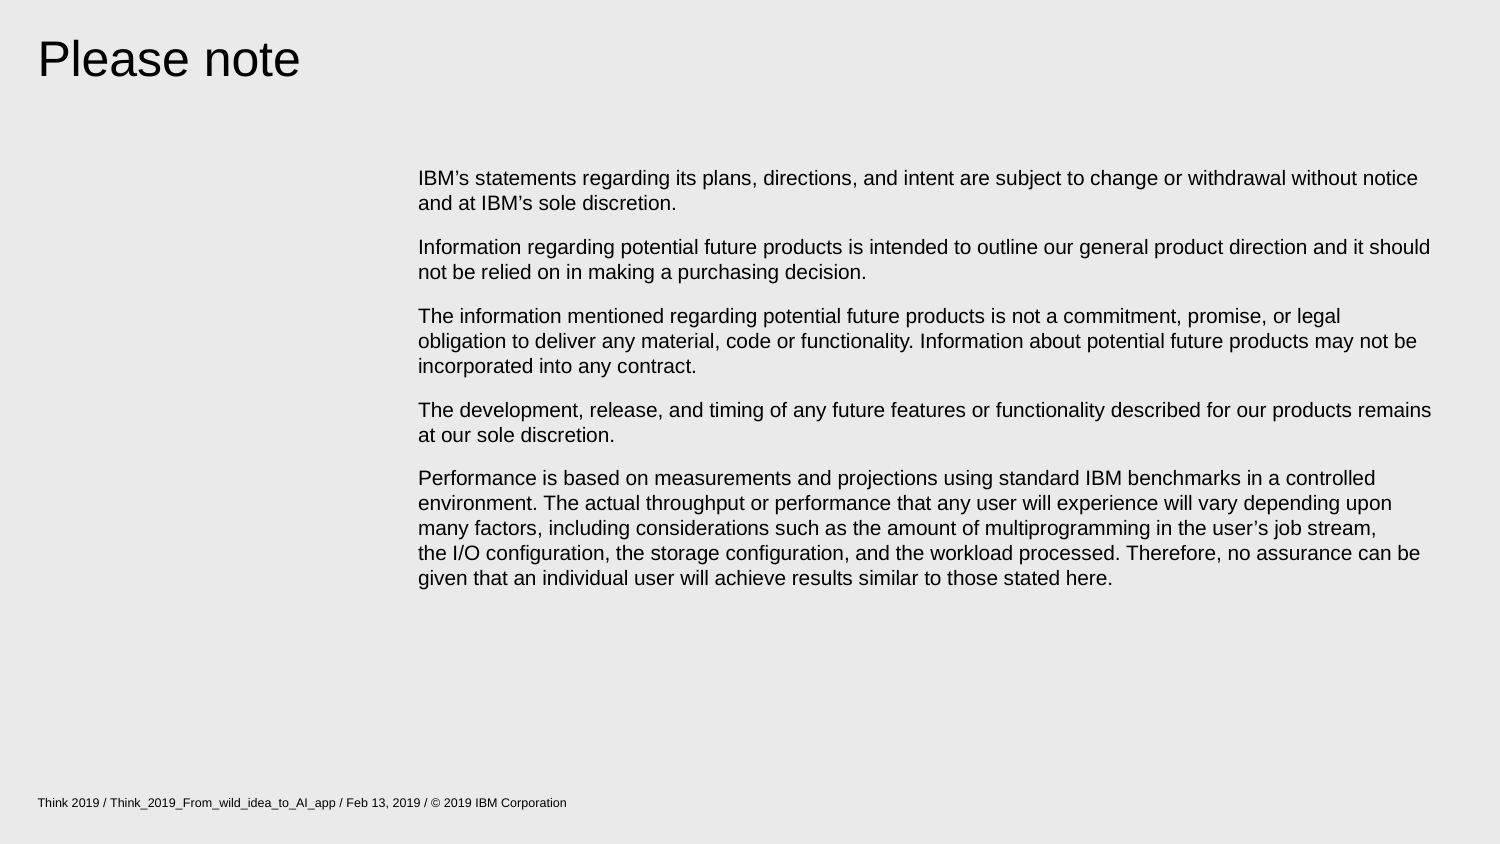

Please note
IBM’s statements regarding its plans, directions, and intent are subject to change or withdrawal without notice and at IBM’s sole discretion.
Information regarding potential future products is intended to outline our general product direction and it should not be relied on in making a purchasing decision.
The information mentioned regarding potential future products is not a commitment, promise, or legal obligation to deliver any material, code or functionality. Information about potential future products may not be incorporated into any contract.
The development, release, and timing of any future features or functionality described for our products remains at our sole discretion.
Performance is based on measurements and projections using standard IBM benchmarks in a controlled environment. The actual throughput or performance that any user will experience will vary depending upon many factors, including considerations such as the amount of multiprogramming in the user’s job stream, the I/O configuration, the storage configuration, and the workload processed. Therefore, no assurance can be given that an individual user will achieve results similar to those stated here.
Think 2019 / Think_2019_From_wild_idea_to_AI_app / Feb 13, 2019 / © 2019 IBM Corporation